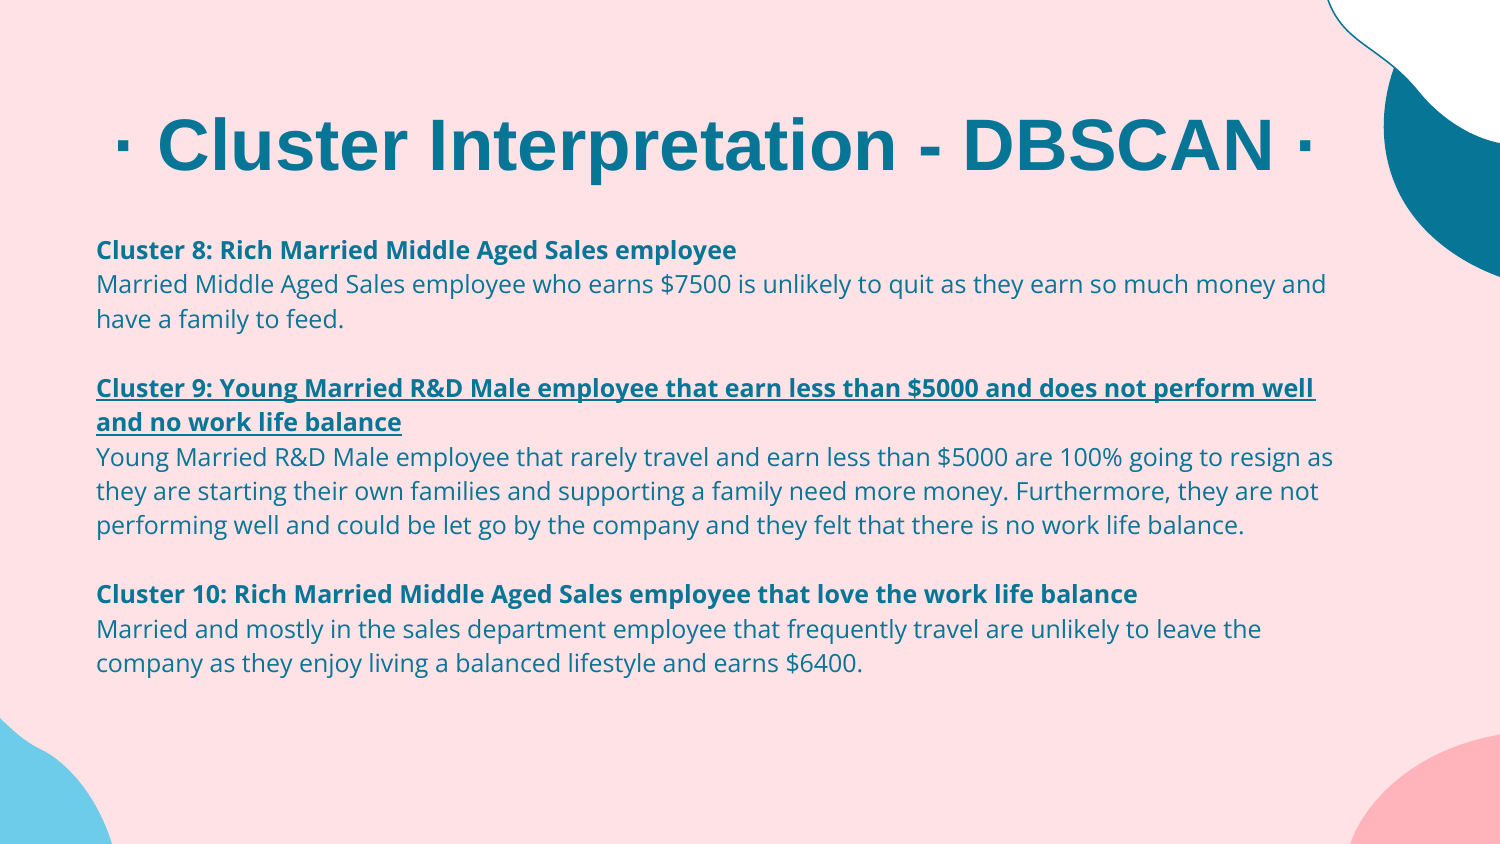

# · Cluster Interpretation - DBSCAN ·
Cluster 8: Rich Married Middle Aged Sales employee
Married Middle Aged Sales employee who earns $7500 is unlikely to quit as they earn so much money and have a family to feed.

Cluster 9: Young Married R&D Male employee that earn less than $5000 and does not perform well and no work life balance
Young Married R&D Male employee that rarely travel and earn less than $5000 are 100% going to resign as they are starting their own families and supporting a family need more money. Furthermore, they are not performing well and could be let go by the company and they felt that there is no work life balance.

Cluster 10: Rich Married Middle Aged Sales employee that love the work life balance
Married and mostly in the sales department employee that frequently travel are unlikely to leave the company as they enjoy living a balanced lifestyle and earns $6400.